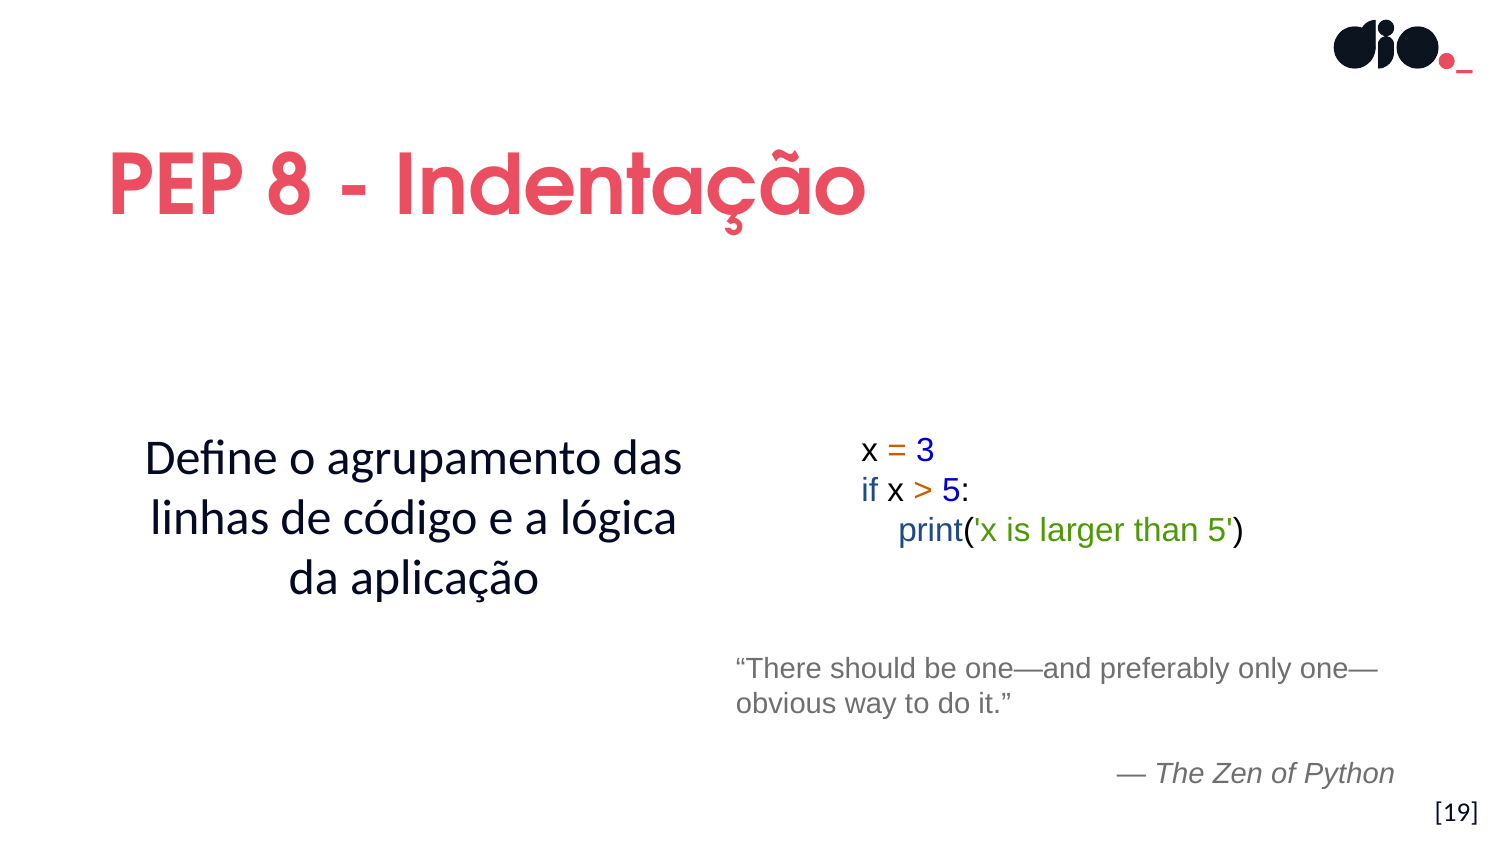

PEP 8 - Indentação
Define o agrupamento das linhas de código e a lógica da aplicação
x = 3
if x > 5:
    print('x is larger than 5')
“There should be one—and preferably only one—obvious way to do it.”

— The Zen of Python
[19]